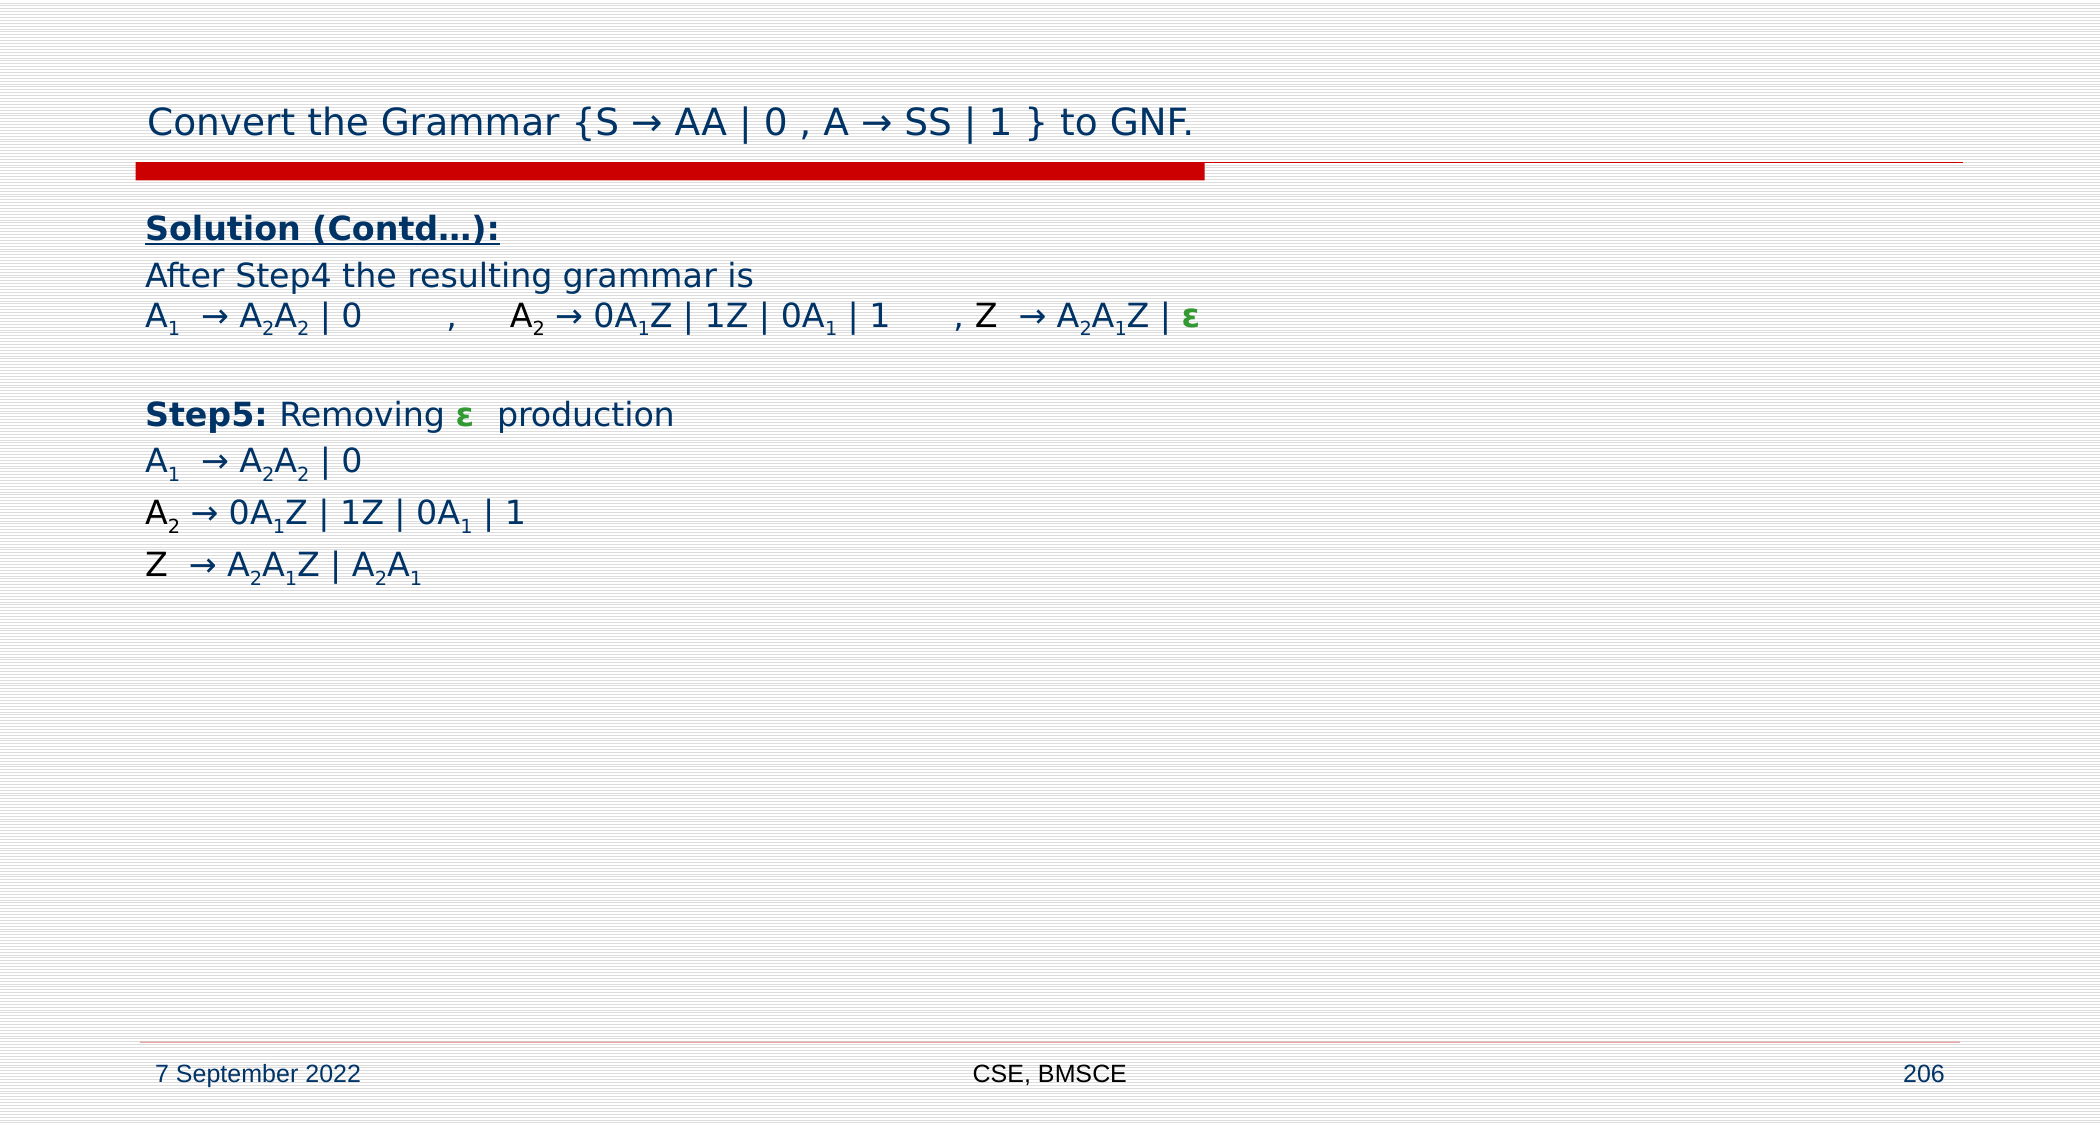

# Convert the Grammar {S → AA | 0 , A → SS | 1 } to GNF.
Solution (Contd…):
After Step4 the resulting grammar is
A1  → A2A2 | 0        ,     A2 → 0A1Z | 1Z | 0A1 | 1      , Z  → A2A1Z | ε

Step5: Removing ε  production
A1  → A2A2 | 0
A2 → 0A1Z | 1Z | 0A1 | 1
Z  → A2A1Z | A2A1

CSE, BMSCE
206
7 September 2022